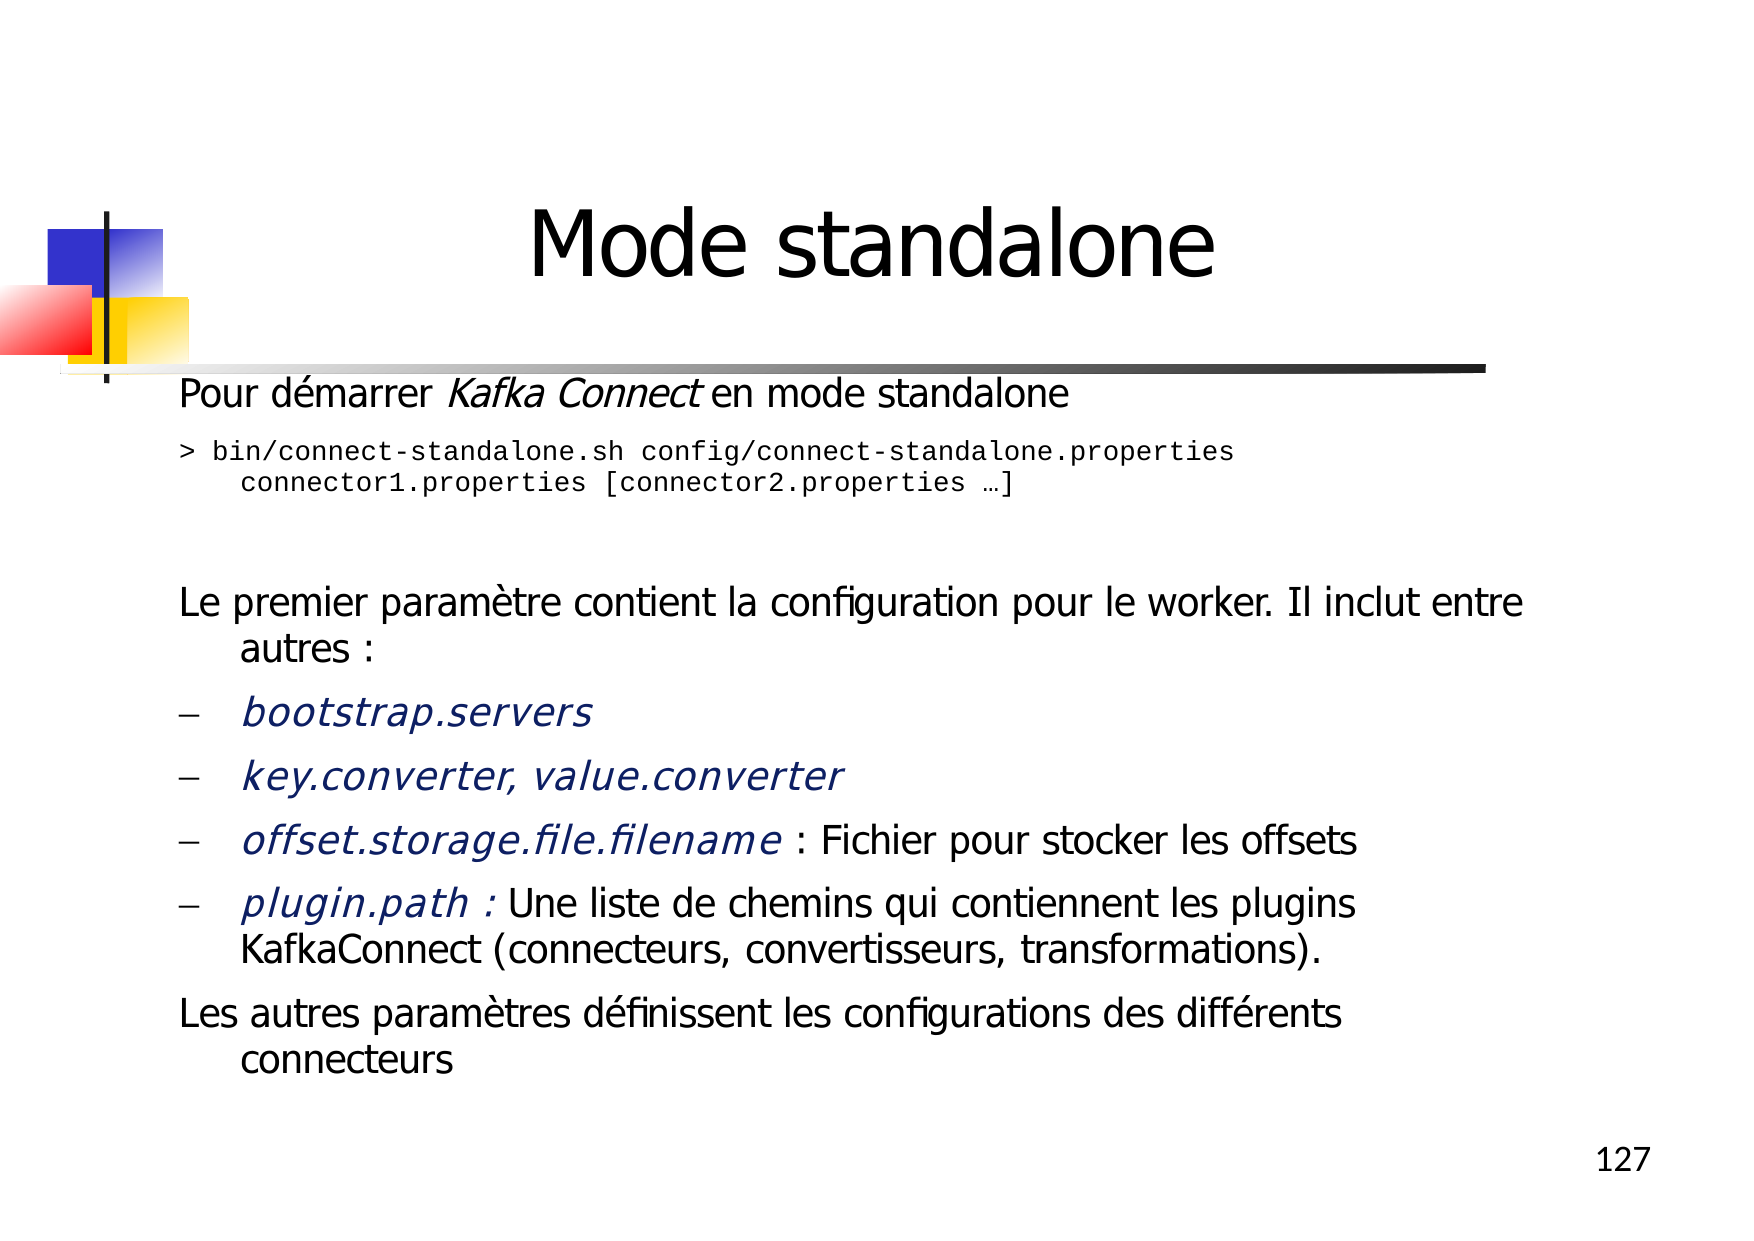

Mode standalone
Pour démarrer Kafka Connect en mode standalone
> bin/connect-standalone.sh config/connect-standalone.properties connector1.properties [connector2.properties …]

Le premier paramètre contient la configuration pour le worker. Il inclut entre autres :
bootstrap.servers
key.converter, value.converter
offset.storage.file.filename : Fichier pour stocker les offsets
plugin.path : Une liste de chemins qui contiennent les plugins KafkaConnect (connecteurs, convertisseurs, transformations).
Les autres paramètres définissent les configurations des différents connecteurs